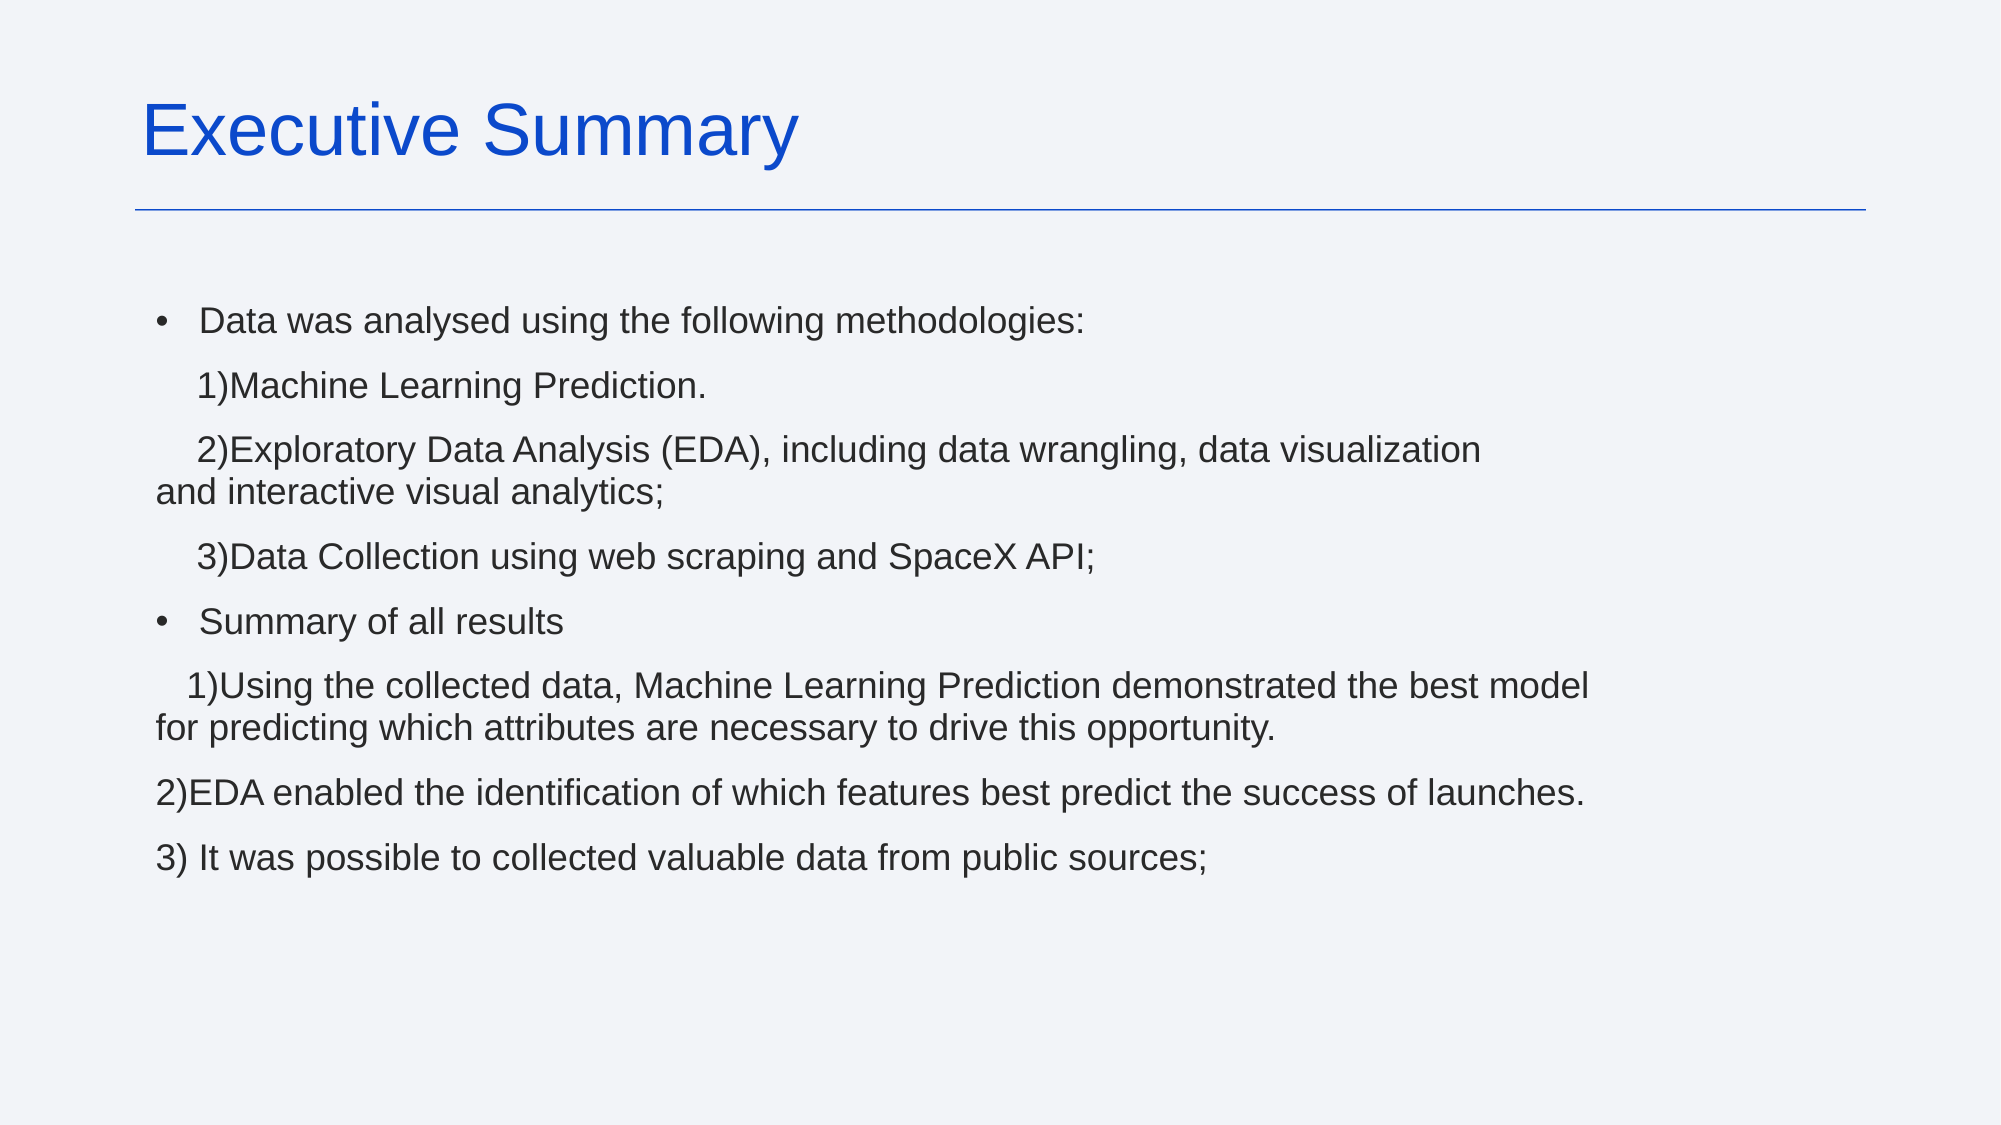

Executive Summary
Data was analysed using the following methodologies:
    1)Machine Learning Prediction.
    2)Exploratory Data Analysis (EDA), including data wrangling, data visualization      and interactive visual analytics;
    3)Data Collection using web scraping and SpaceX API;
Summary of all results
   1)Using the collected data, Machine Learning Prediction demonstrated the best model for predicting which attributes are necessary to drive this opportunity.
2)EDA enabled the identification of which features best predict the success of launches.
3) It was possible to collected valuable data from public sources;

3